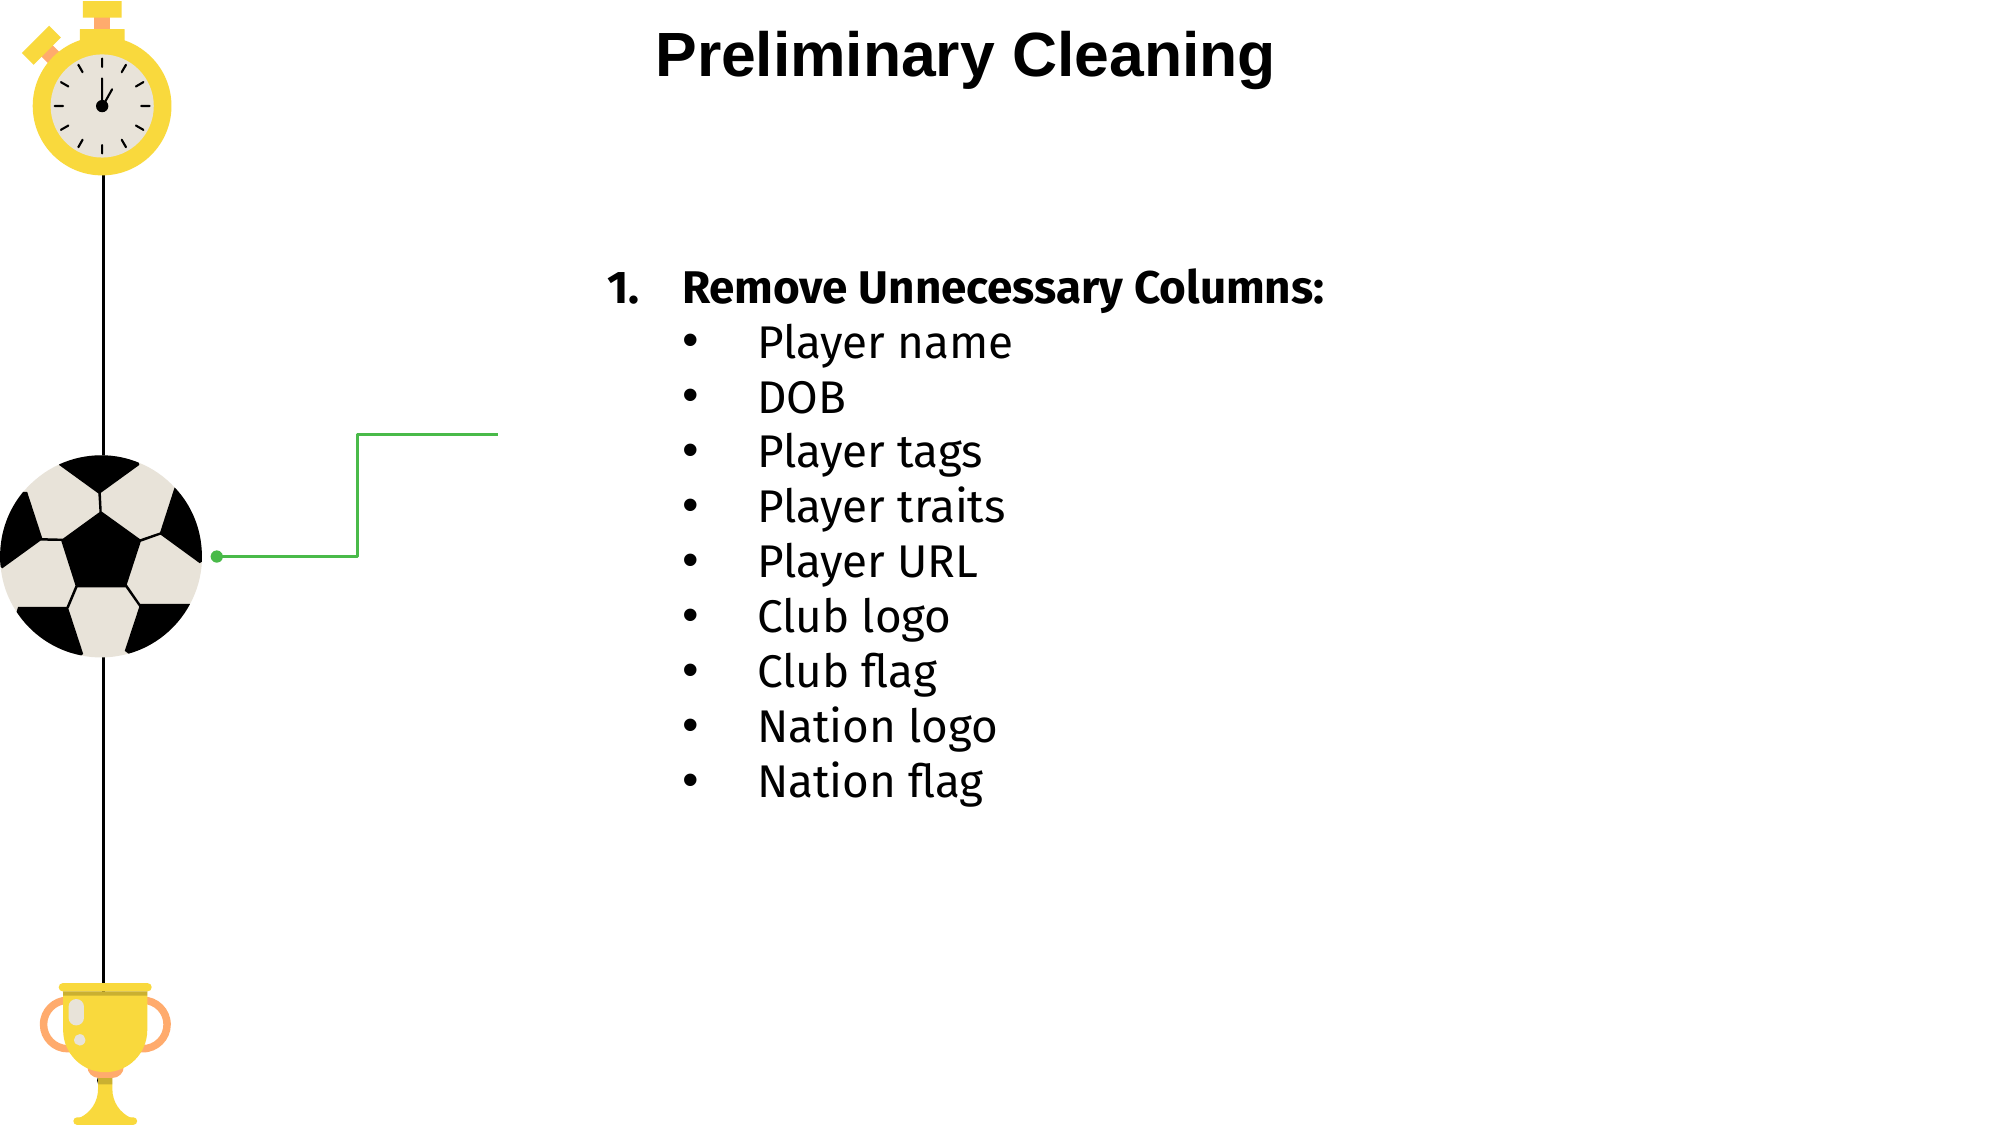

# Preliminary Cleaning
Remove Unnecessary Columns:
Player name
DOB
Player tags
Player traits
Player URL
Club logo
Club flag
Nation logo
Nation flag